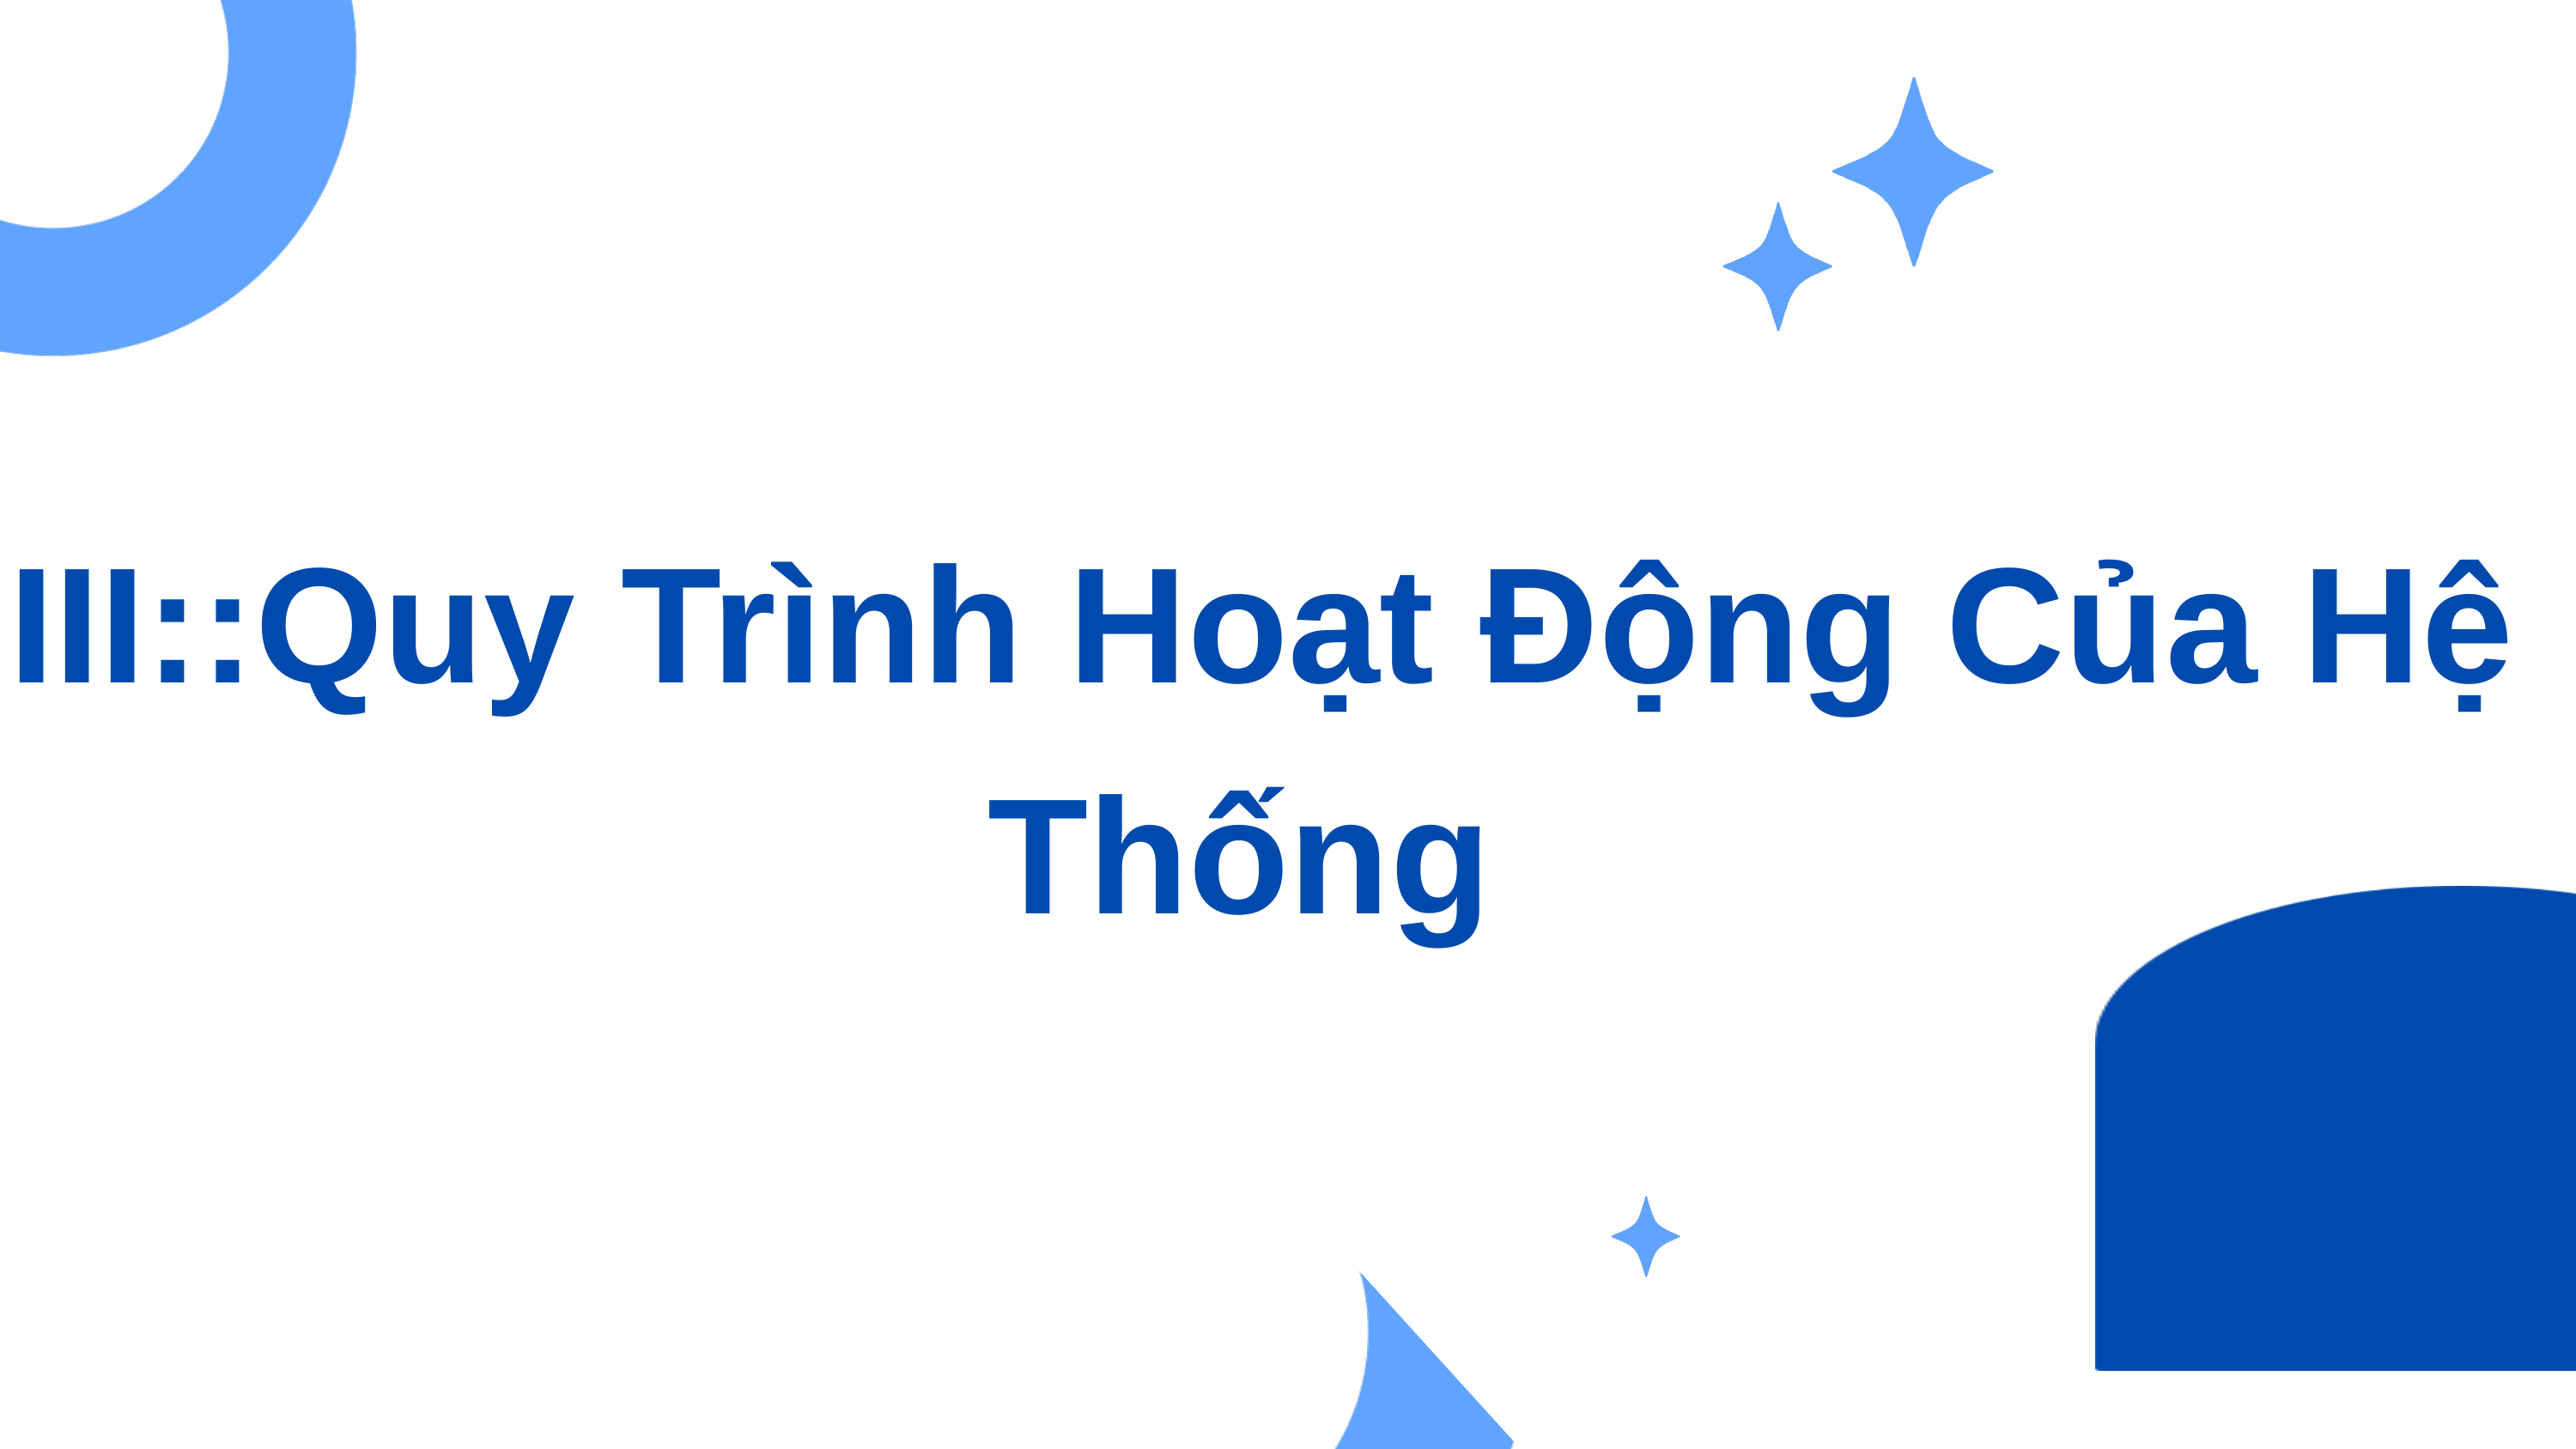

III::Quy Trình Hoạt Động Của Hệ Thống